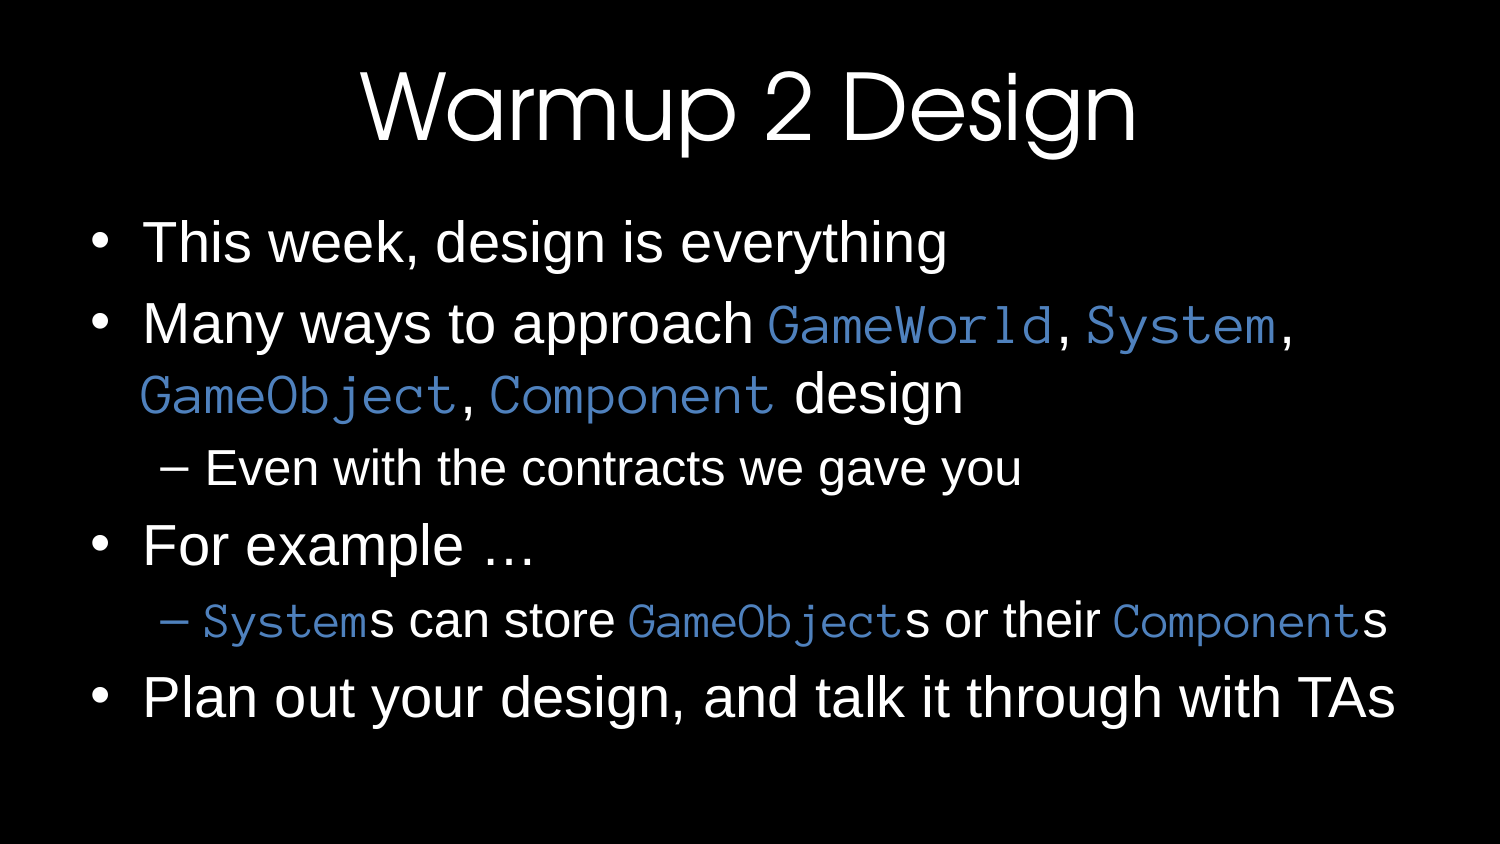

# Warmup 2 Design
This week, design is everything
Many ways to approach GameWorld, System, GameObject, Component design
Even with the contracts we gave you
For example …
Systems can store GameObjects or their Components
Plan out your design, and talk it through with TAs